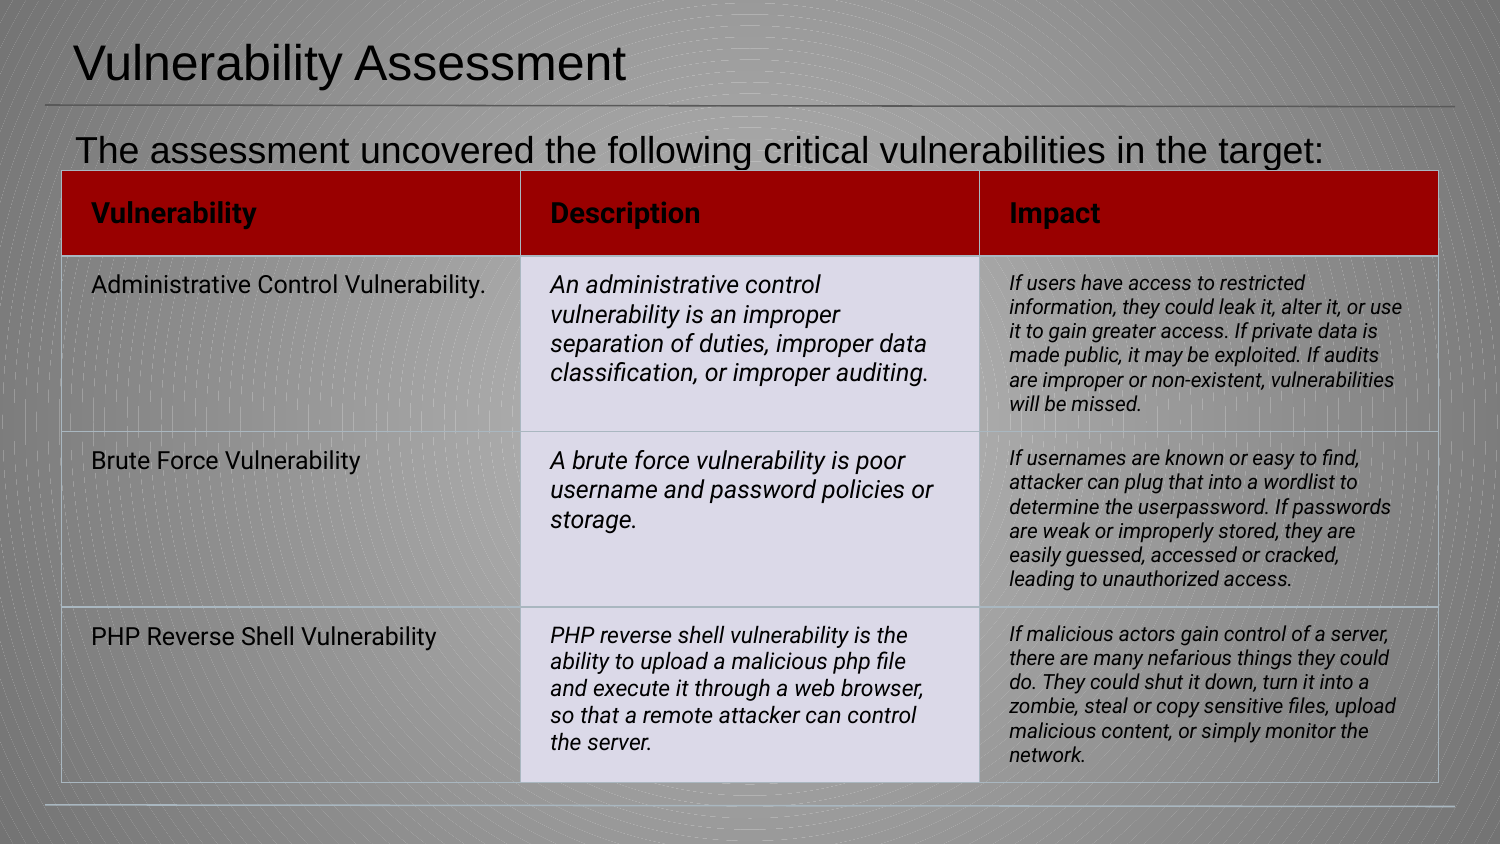

# Vulnerability Assessment
The assessment uncovered the following critical vulnerabilities in the target:
| Vulnerability | Description | Impact |
| --- | --- | --- |
| Administrative Control Vulnerability. | An administrative control vulnerability is an improper separation of duties, improper data classification, or improper auditing. | If users have access to restricted information, they could leak it, alter it, or use it to gain greater access. If private data is made public, it may be exploited. If audits are improper or non-existent, vulnerabilities will be missed. |
| Brute Force Vulnerability | A brute force vulnerability is poor username and password policies or storage. | If usernames are known or easy to find, attacker can plug that into a wordlist to determine the userpassword. If passwords are weak or improperly stored, they are easily guessed, accessed or cracked, leading to unauthorized access. |
| PHP Reverse Shell Vulnerability | PHP reverse shell vulnerability is the ability to upload a malicious php file and execute it through a web browser, so that a remote attacker can control the server. | If malicious actors gain control of a server, there are many nefarious things they could do. They could shut it down, turn it into a zombie, steal or copy sensitive files, upload malicious content, or simply monitor the network. |